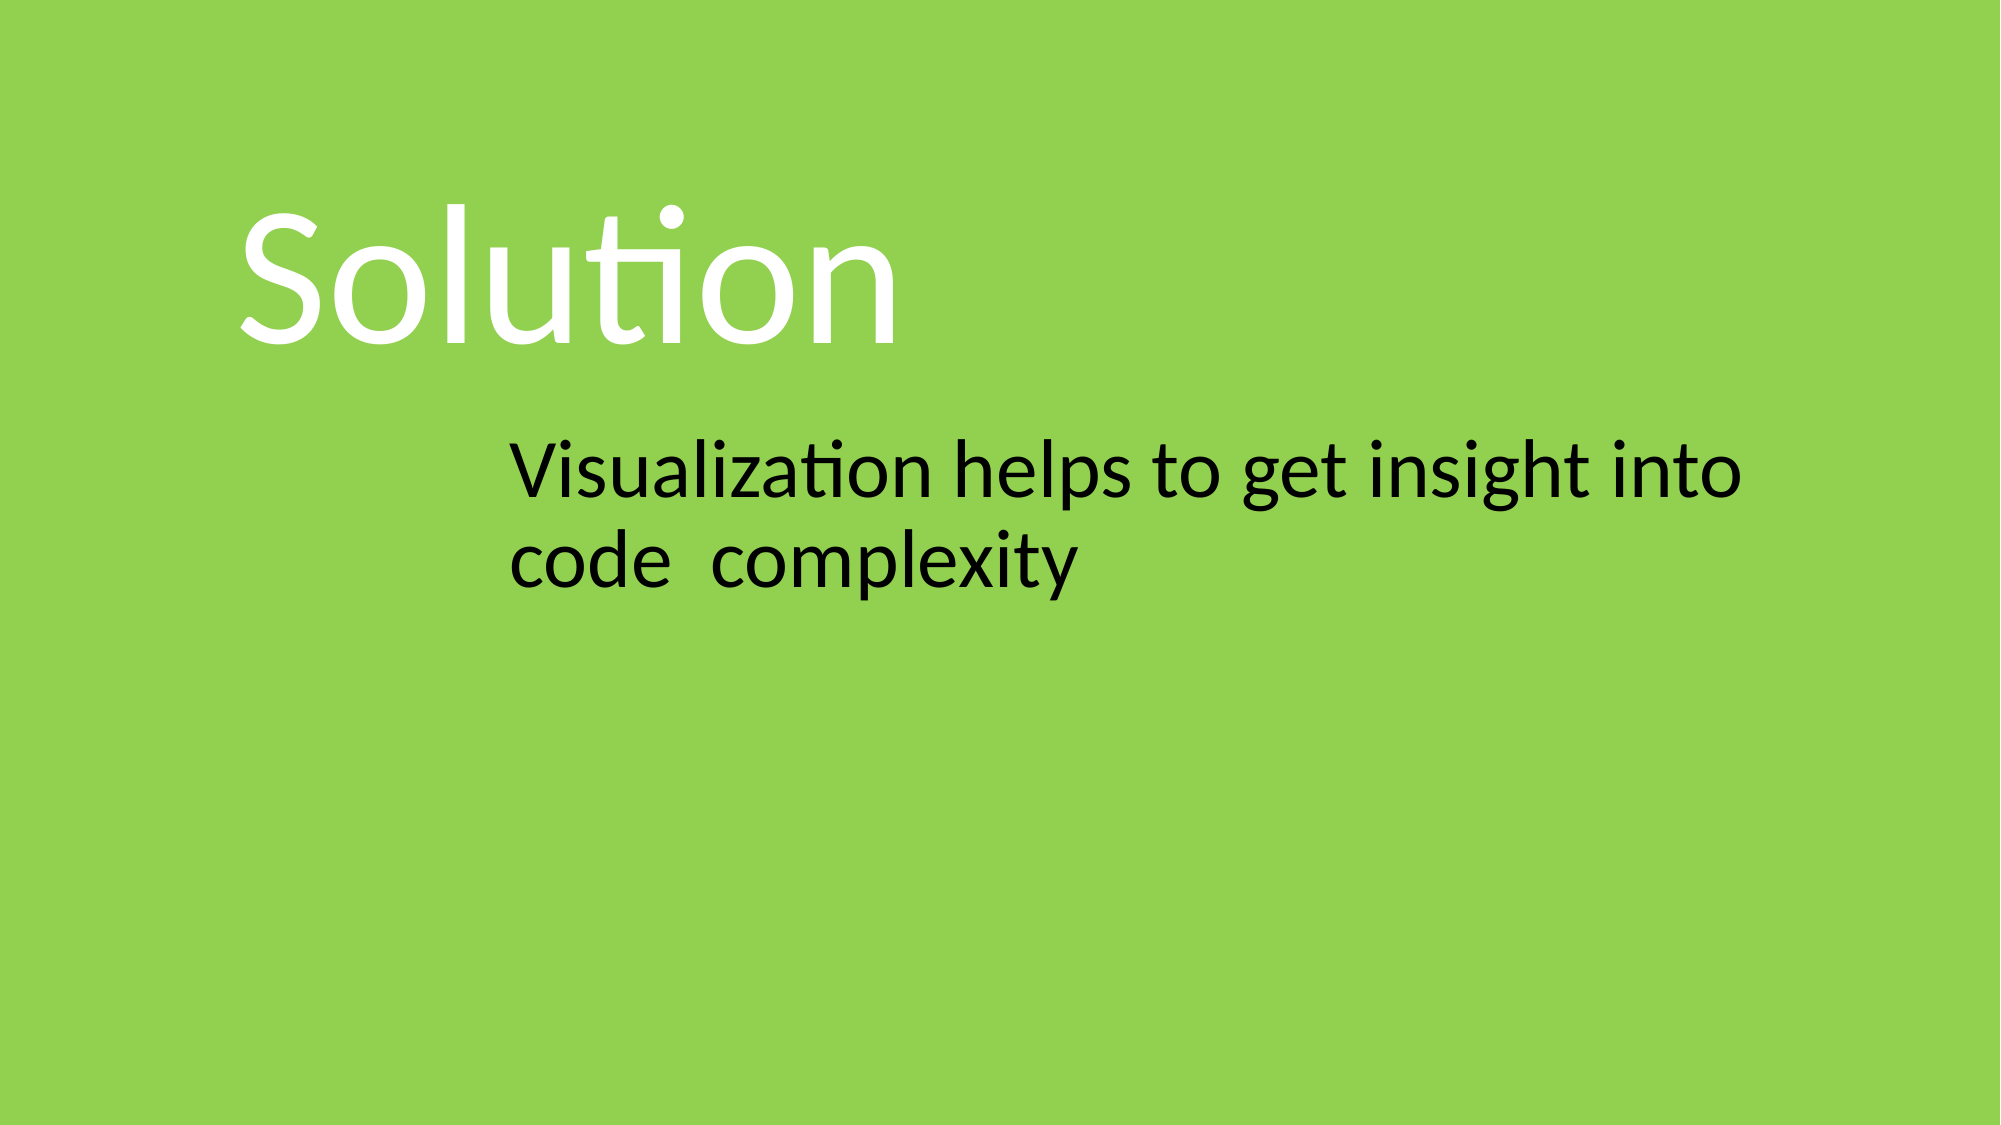

# Solution
Visualization helps to get insight into code  complexity